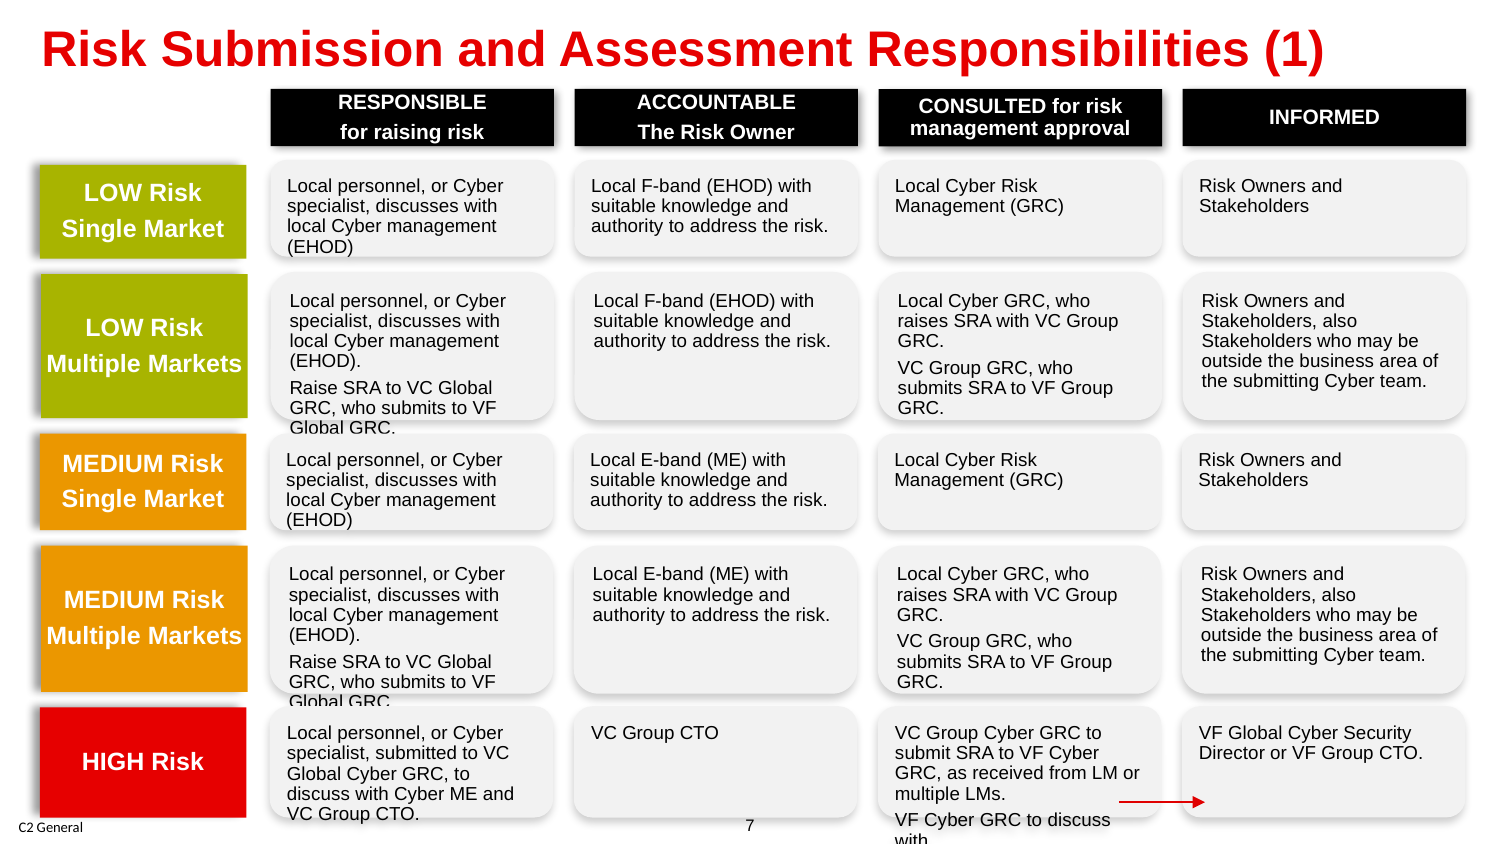

# Risk Submission and Assessment Responsibilities (1)
RESPONSIBLE
for raising risk
ACCOUNTABLE
The Risk Owner
INFORMED
CONSULTED for risk management approval
Local personnel, or Cyber specialist, discusses with local Cyber management (EHOD)
Local F-band (EHOD) with suitable knowledge and authority to address the risk.
Local Cyber Risk Management (GRC)
Risk Owners and Stakeholders
LOW Risk
Single Market
Local personnel, or Cyber specialist, discusses with local Cyber management (EHOD).
Raise SRA to VC Global GRC, who submits to VF Global GRC.
Local F-band (EHOD) with suitable knowledge and authority to address the risk.
Local Cyber GRC, who raises SRA with VC Group GRC.
VC Group GRC, who submits SRA to VF Group GRC.
Risk Owners and Stakeholders, also Stakeholders who may be outside the business area of the submitting Cyber team.
LOW Risk
Multiple Markets
MEDIUM Risk
Single Market
Local personnel, or Cyber specialist, discusses with local Cyber management (EHOD)
Local E-band (ME) with suitable knowledge and authority to address the risk.
Local Cyber Risk Management (GRC)
Risk Owners and Stakeholders
Local personnel, or Cyber specialist, discusses with local Cyber management (EHOD).
Raise SRA to VC Global GRC, who submits to VF Global GRC.
MEDIUM Risk
Multiple Markets
Local E-band (ME) with suitable knowledge and authority to address the risk.
Local Cyber GRC, who raises SRA with VC Group GRC.
VC Group GRC, who submits SRA to VF Group GRC.
Risk Owners and Stakeholders, also Stakeholders who may be outside the business area of the submitting Cyber team.
Local personnel, or Cyber specialist, submitted to VC Global Cyber GRC, to discuss with Cyber ME and VC Group CTO.
VC Group CTO
VC Group Cyber GRC to submit SRA to VF Cyber GRC, as received from LM or multiple LMs.
VF Cyber GRC to discuss with
VF Global Cyber Security Director or VF Group CTO.
HIGH Risk
7